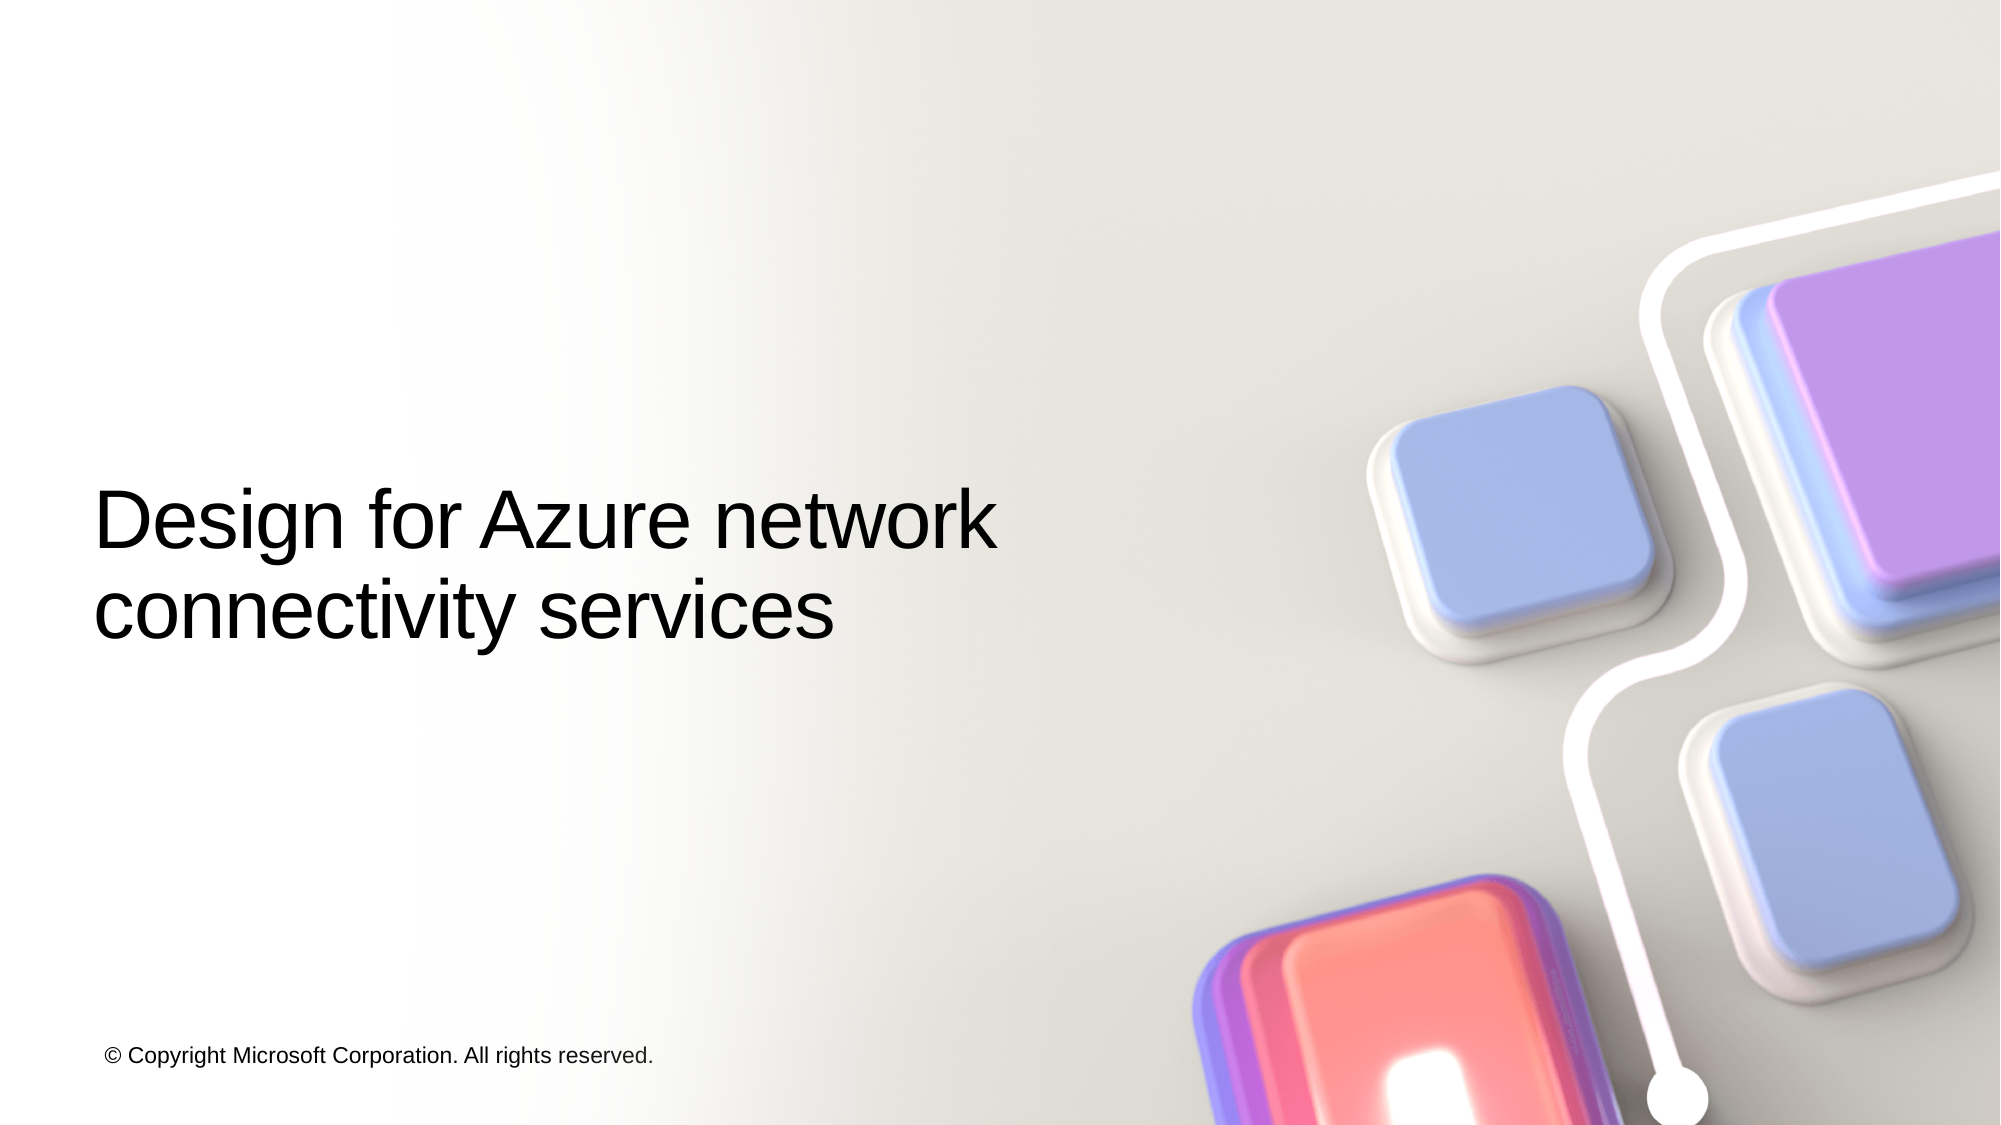

# Design for Azure network connectivity services